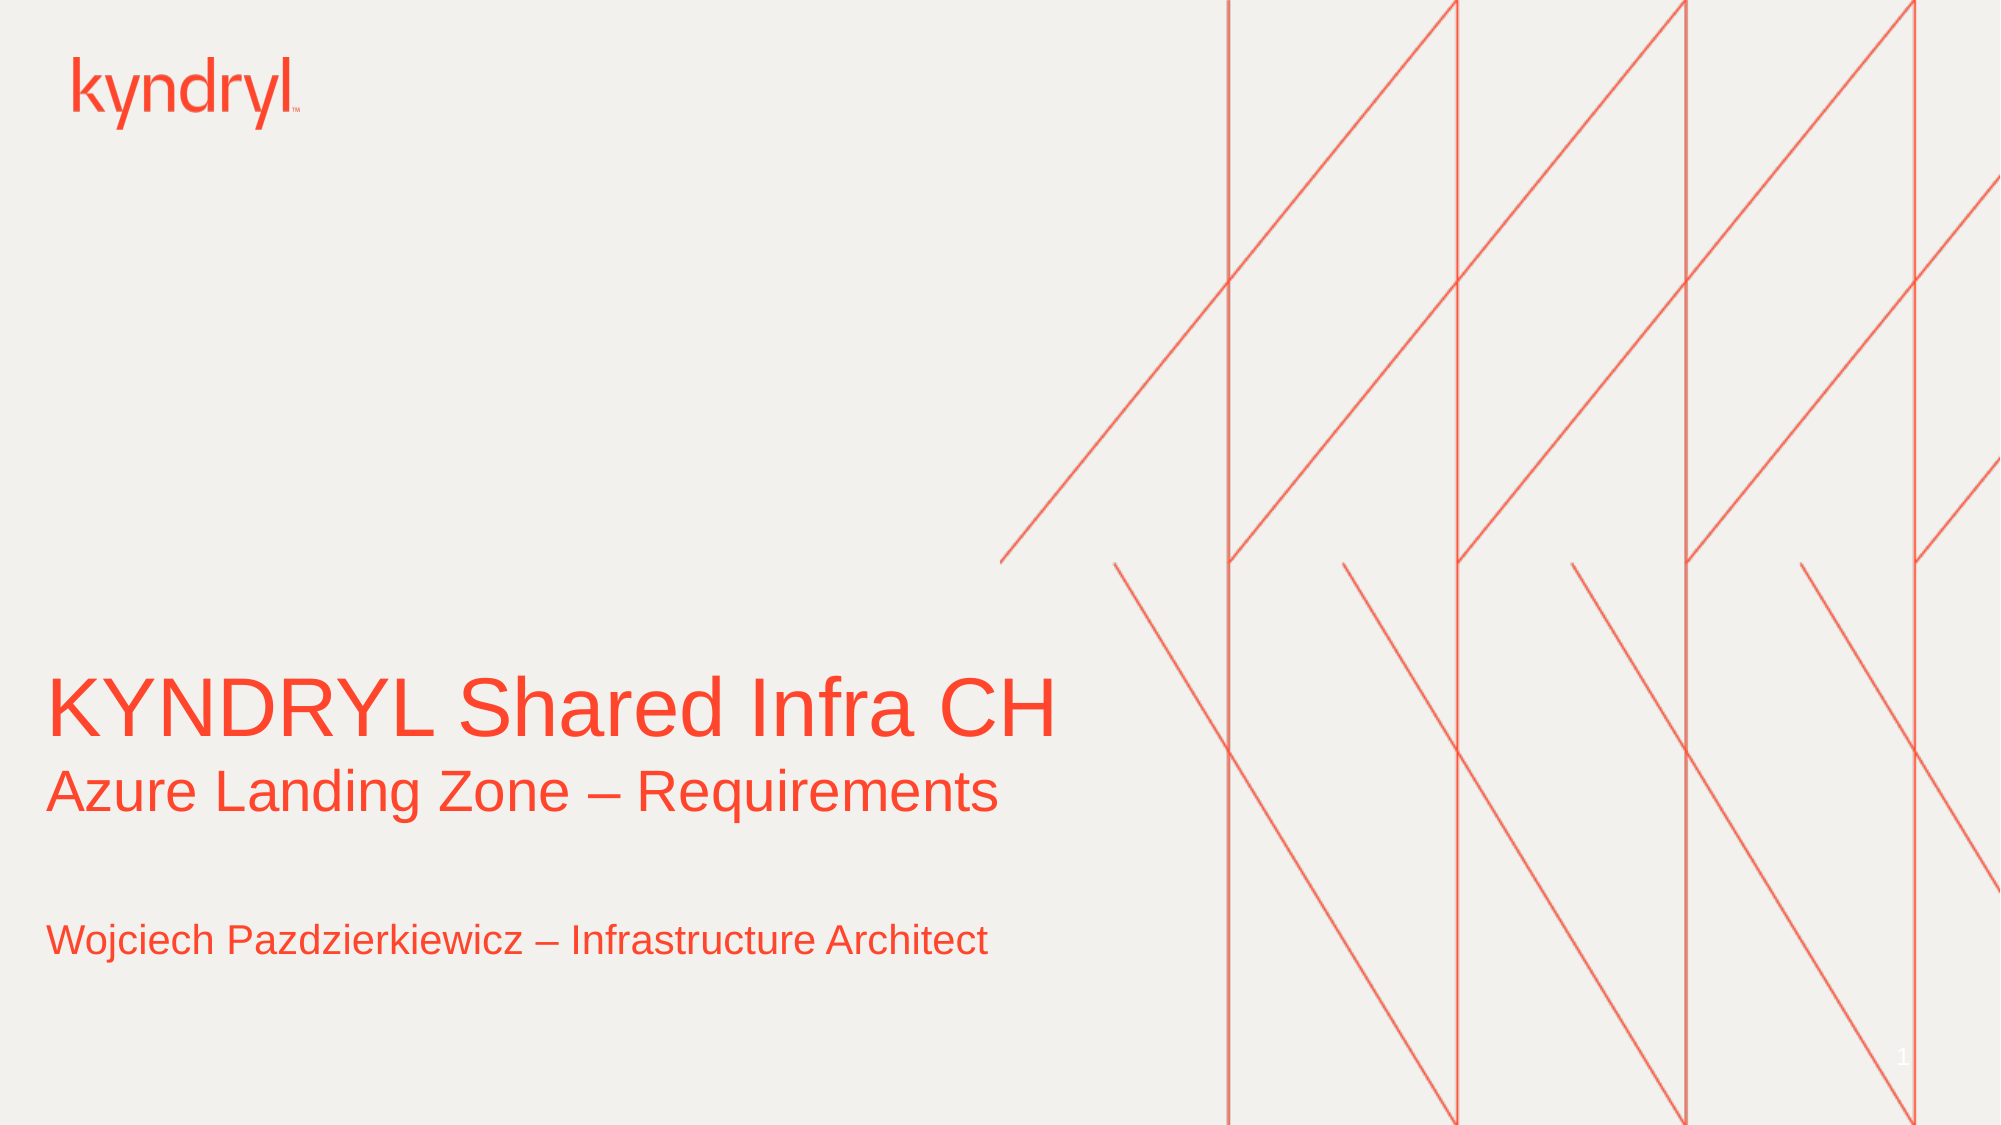

KYNDRYL Shared Infra CH
Azure Landing Zone – Requirements

Wojciech Pazdzierkiewicz – Infrastructure Architect

1